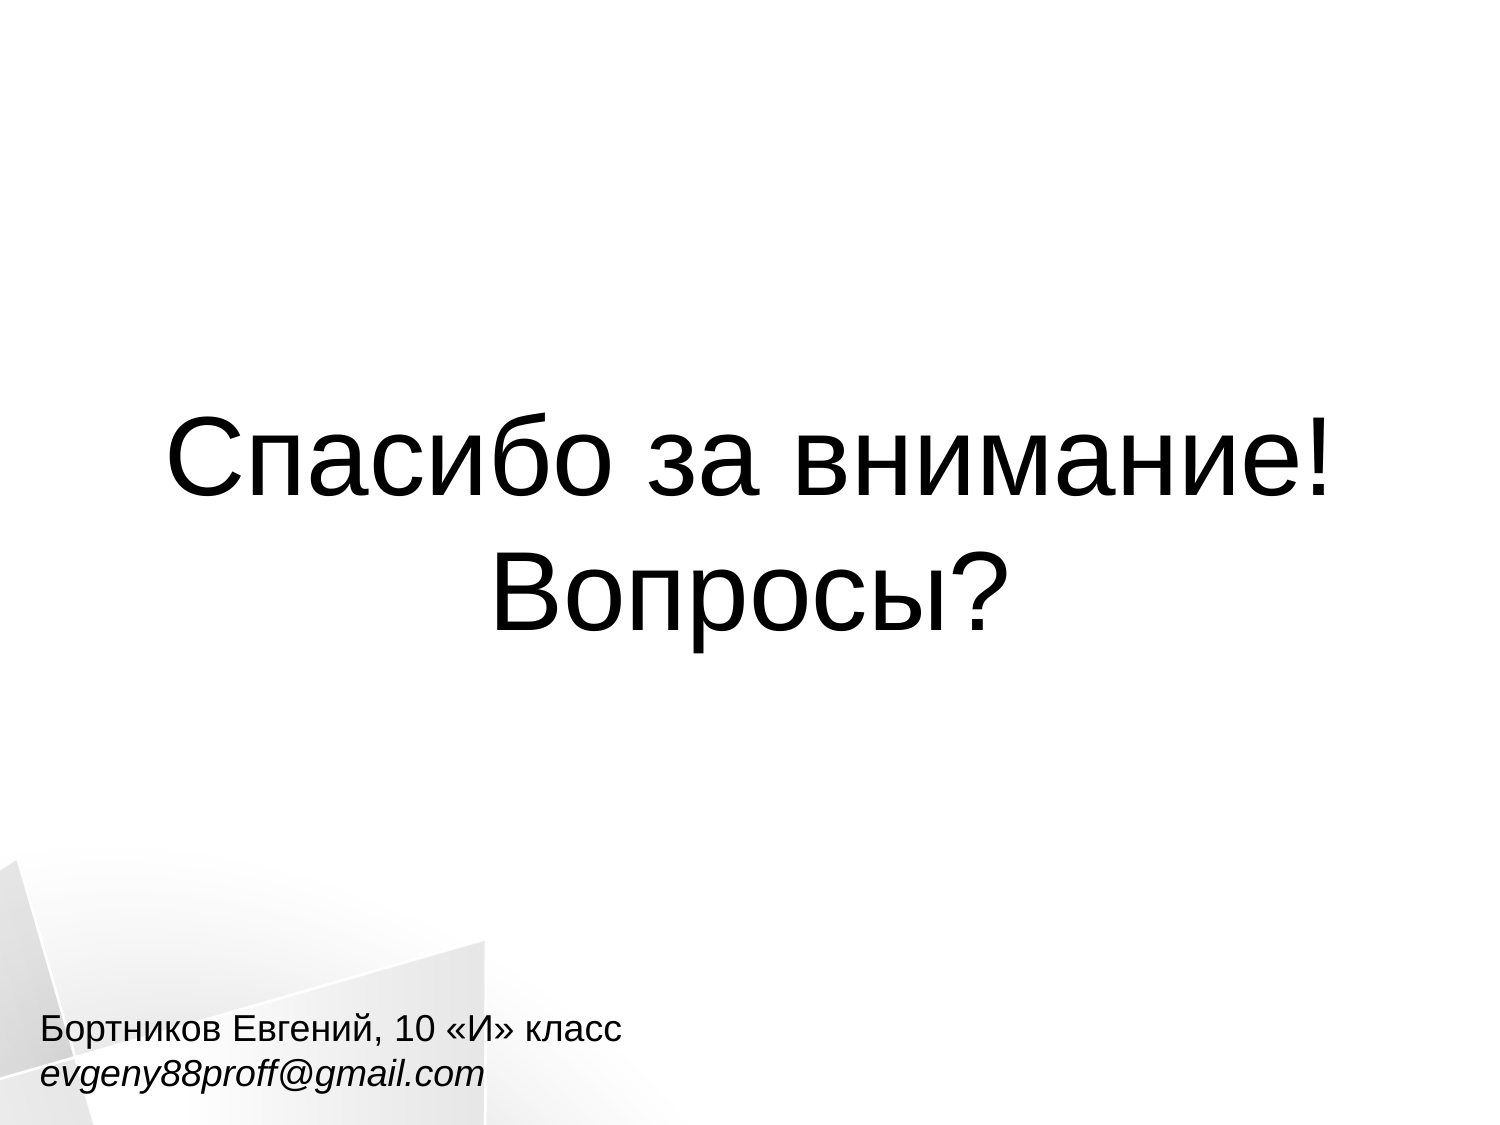

# Спасибо за внимание! Вопросы?
Бортников Евгений, 10 «И» класс
evgeny88proff@gmail.com
13